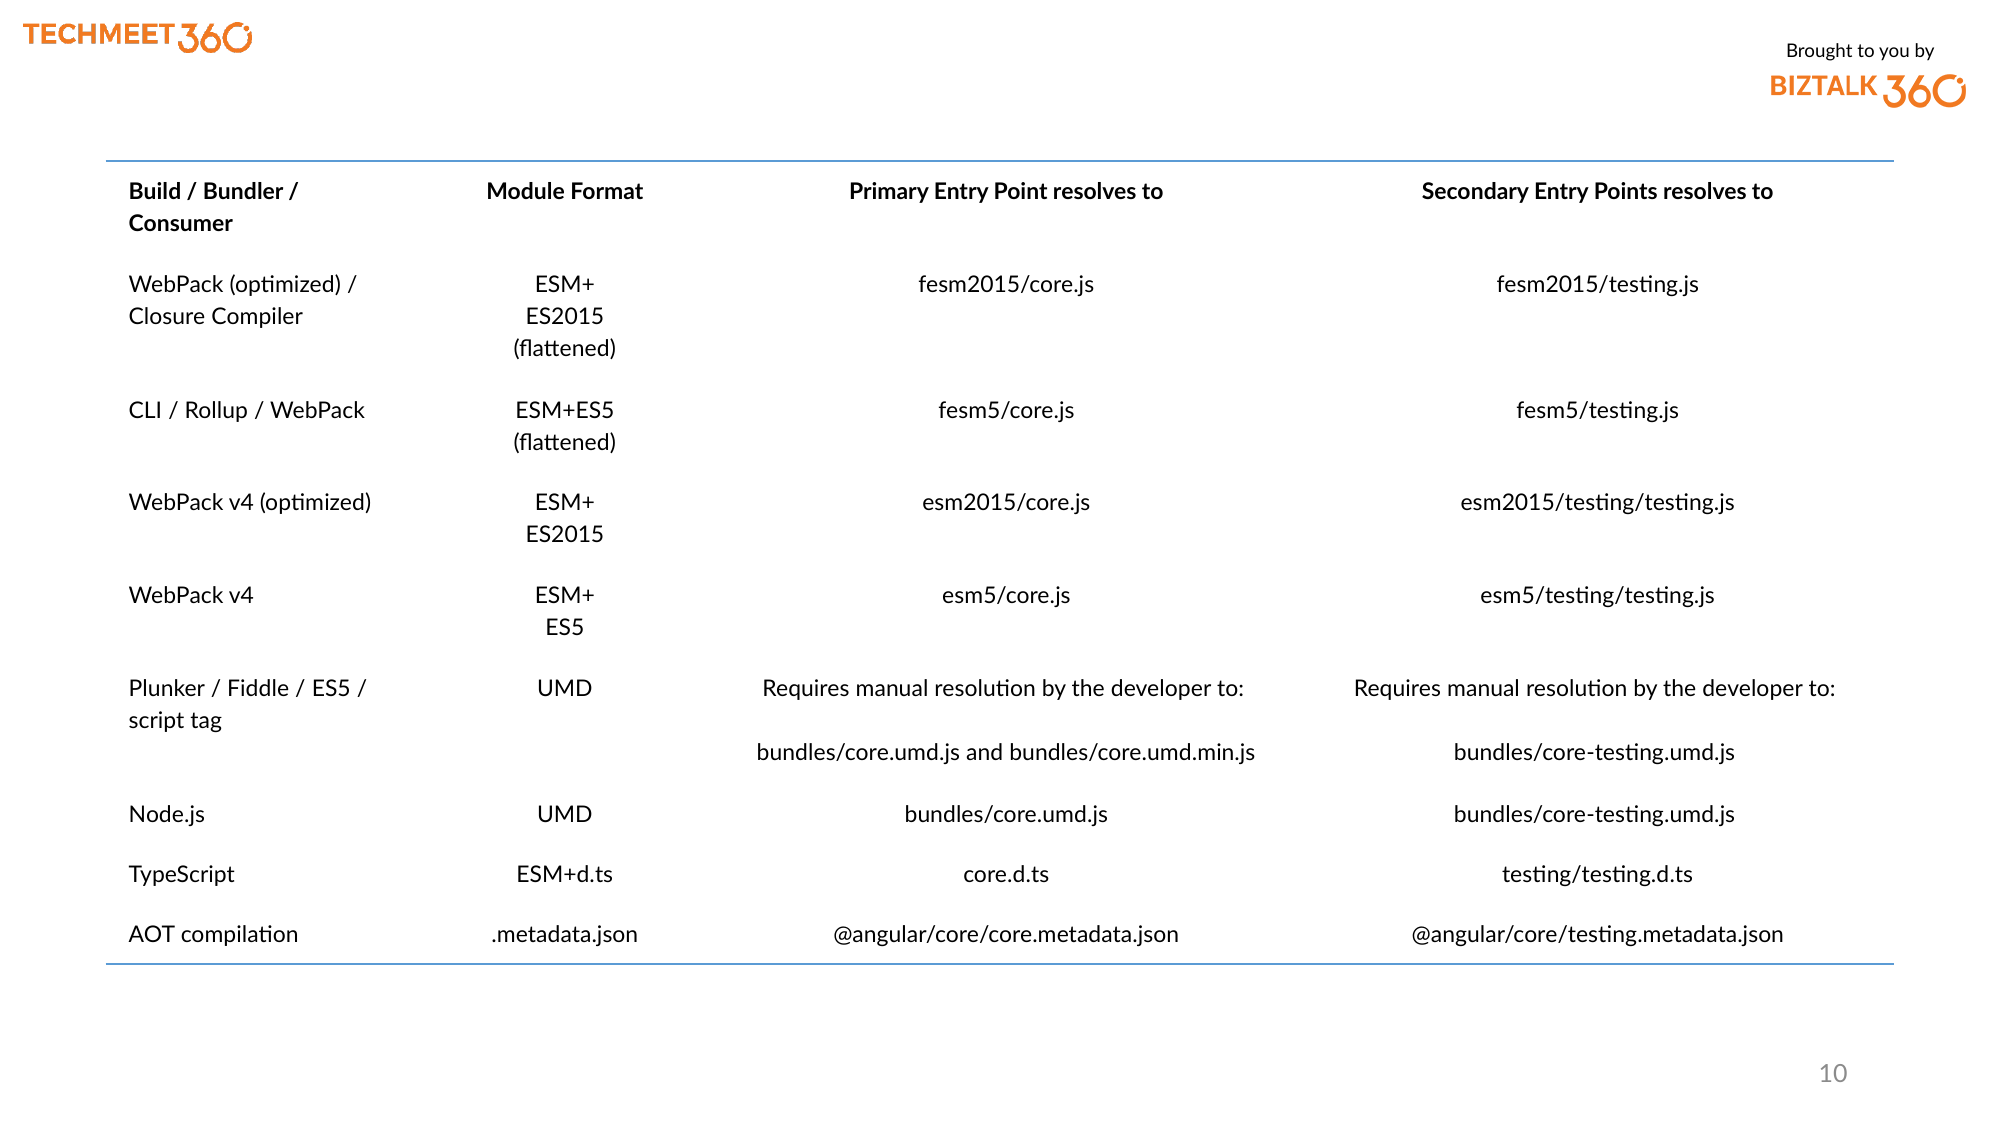

| Build / Bundler / Consumer | Module Format | Primary Entry Point resolves to | Secondary Entry Points resolves to |
| --- | --- | --- | --- |
| WebPack (optimized) / Closure Compiler | ESM+ ES2015 (flattened) | fesm2015/core.js | fesm2015/testing.js |
| CLI / Rollup / WebPack | ESM+ES5 (flattened) | fesm5/core.js | fesm5/testing.js |
| WebPack v4 (optimized) | ESM+ ES2015 | esm2015/core.js | esm2015/testing/testing.js |
| WebPack v4 | ESM+ ES5 | esm5/core.js | esm5/testing/testing.js |
| Plunker / Fiddle / ES5 / script tag | UMD | Requires manual resolution by the developer to:   bundles/core.umd.js and bundles/core.umd.min.js | Requires manual resolution by the developer to:   bundles/core-testing.umd.js |
| Node.js | UMD | bundles/core.umd.js | bundles/core-testing.umd.js |
| TypeScript | ESM+d.ts | core.d.ts | testing/testing.d.ts |
| AOT compilation | .metadata.json | @angular/core/core.metadata.json | @angular/core/testing.metadata.json |
10